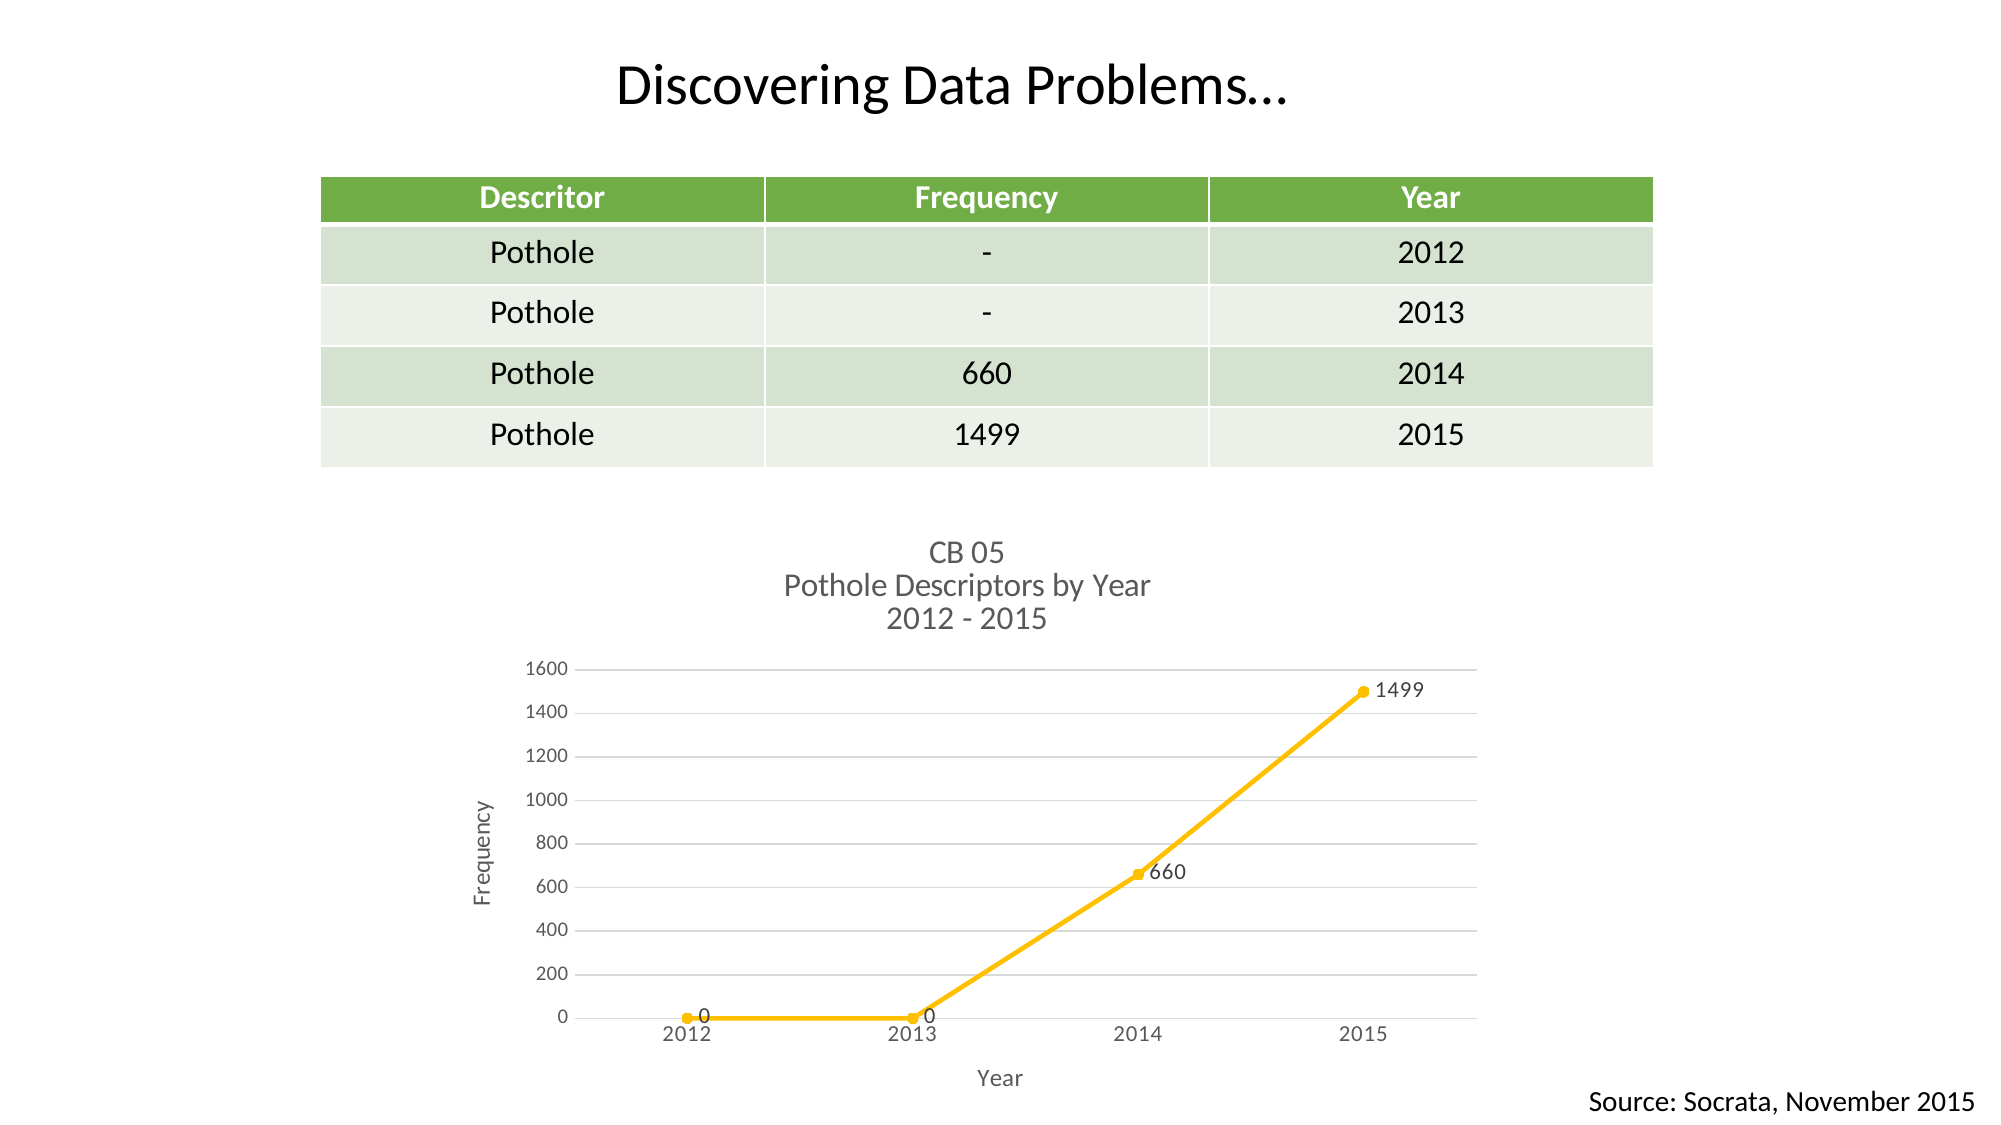

Discovering Data Problems…
| Descritor | Frequency | Year |
| --- | --- | --- |
| Pothole | - | 2012 |
| Pothole | - | 2013 |
| Pothole | 660 | 2014 |
| Pothole | 1499 | 2015 |

### Chart: CB 05
Pothole Descriptors by Year
2012 - 2015

| Category |  |
|---|---|
| 2012 | 0.0 |
| 2013 | 0.0 |
| 2014 | 660.0 |
| 2015 | 1499.0 |
Source: Socrata, November 2015